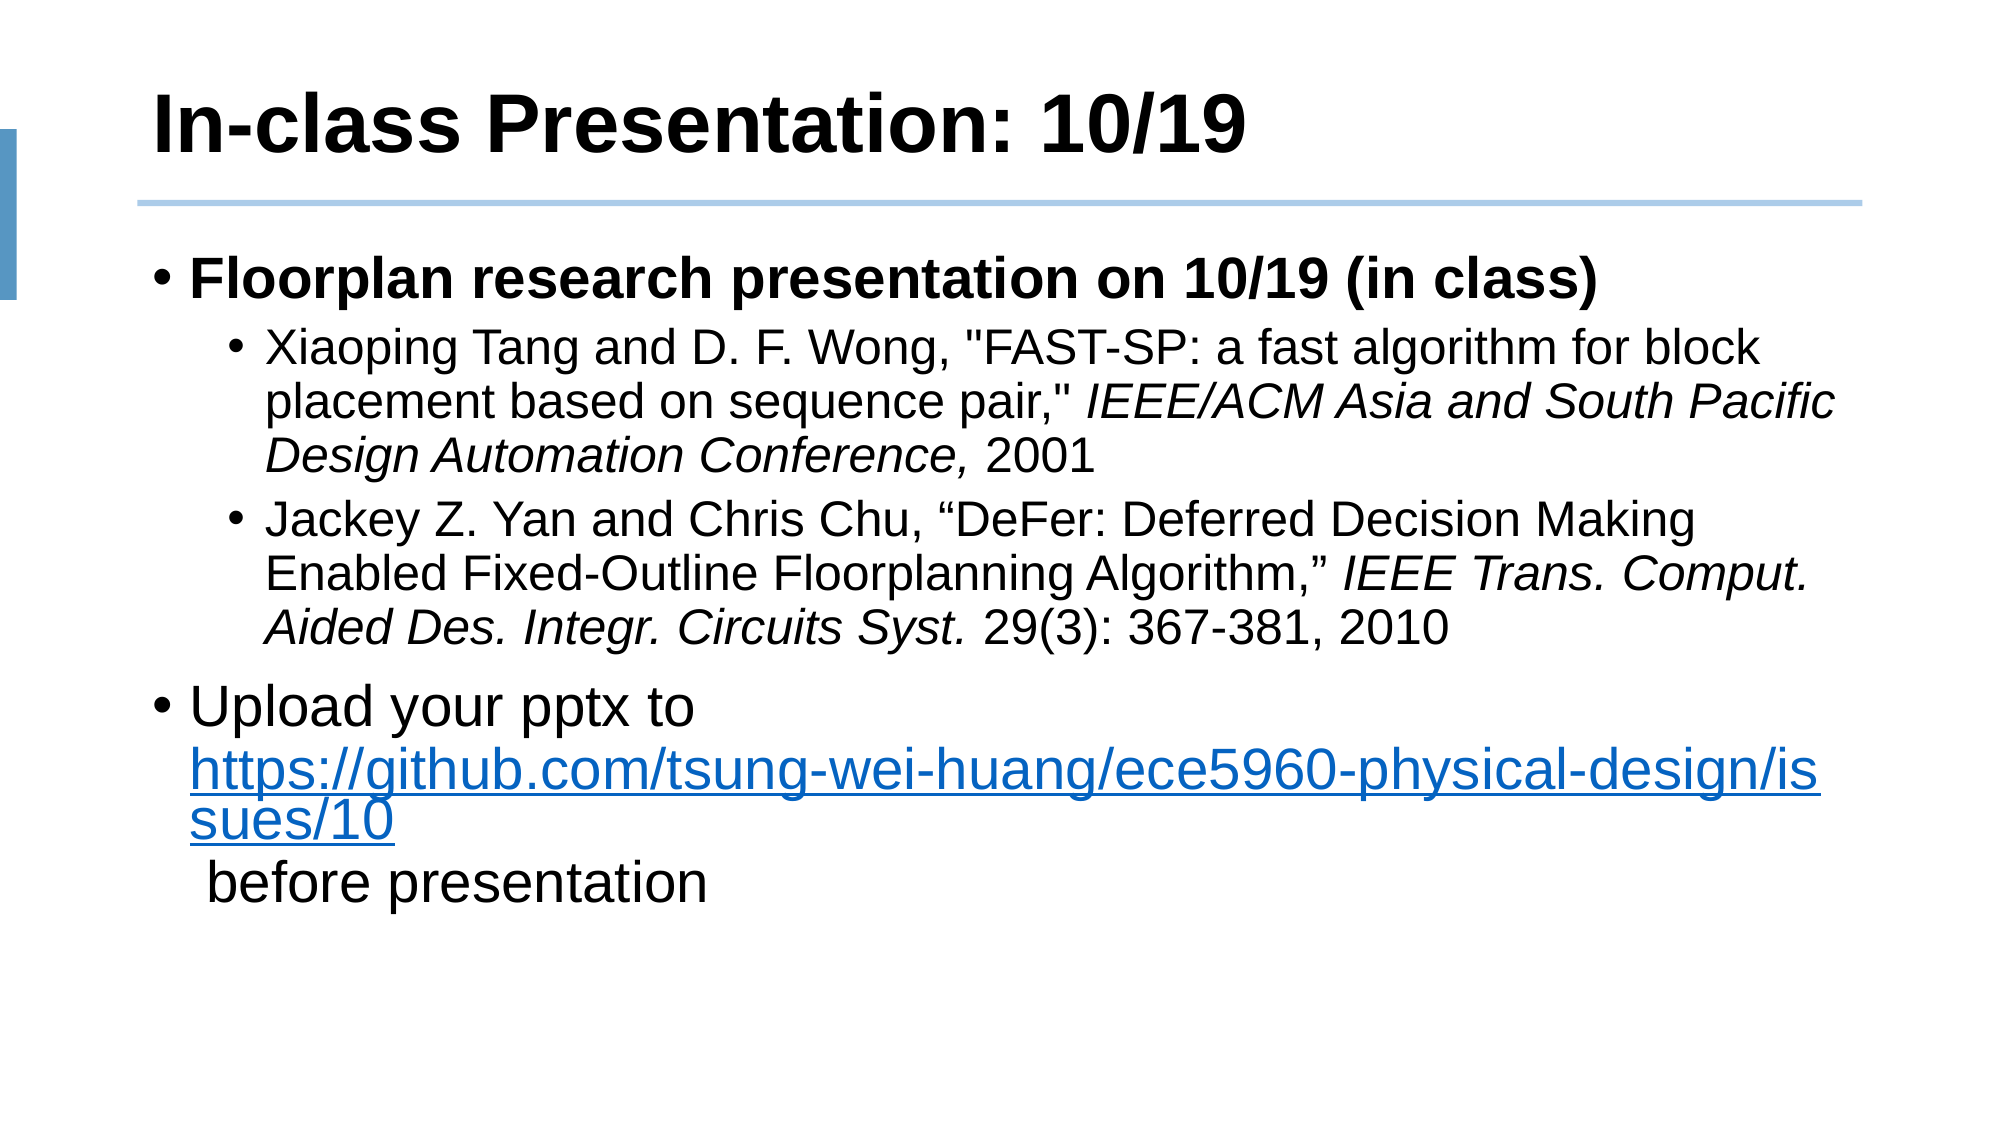

# In-class Presentation: 10/19
Floorplan research presentation on 10/19 (in class)
Xiaoping Tang and D. F. Wong, "FAST-SP: a fast algorithm for block placement based on sequence pair," IEEE/ACM Asia and South Pacific Design Automation Conference, 2001
Jackey Z. Yan and Chris Chu, “DeFer: Deferred Decision Making Enabled Fixed-Outline Floorplanning Algorithm,” IEEE Trans. Comput. Aided Des. Integr. Circuits Syst. 29(3): 367-381, 2010
Upload your pptx to https://github.com/tsung-wei-huang/ece5960-physical-design/issues/10 before presentation